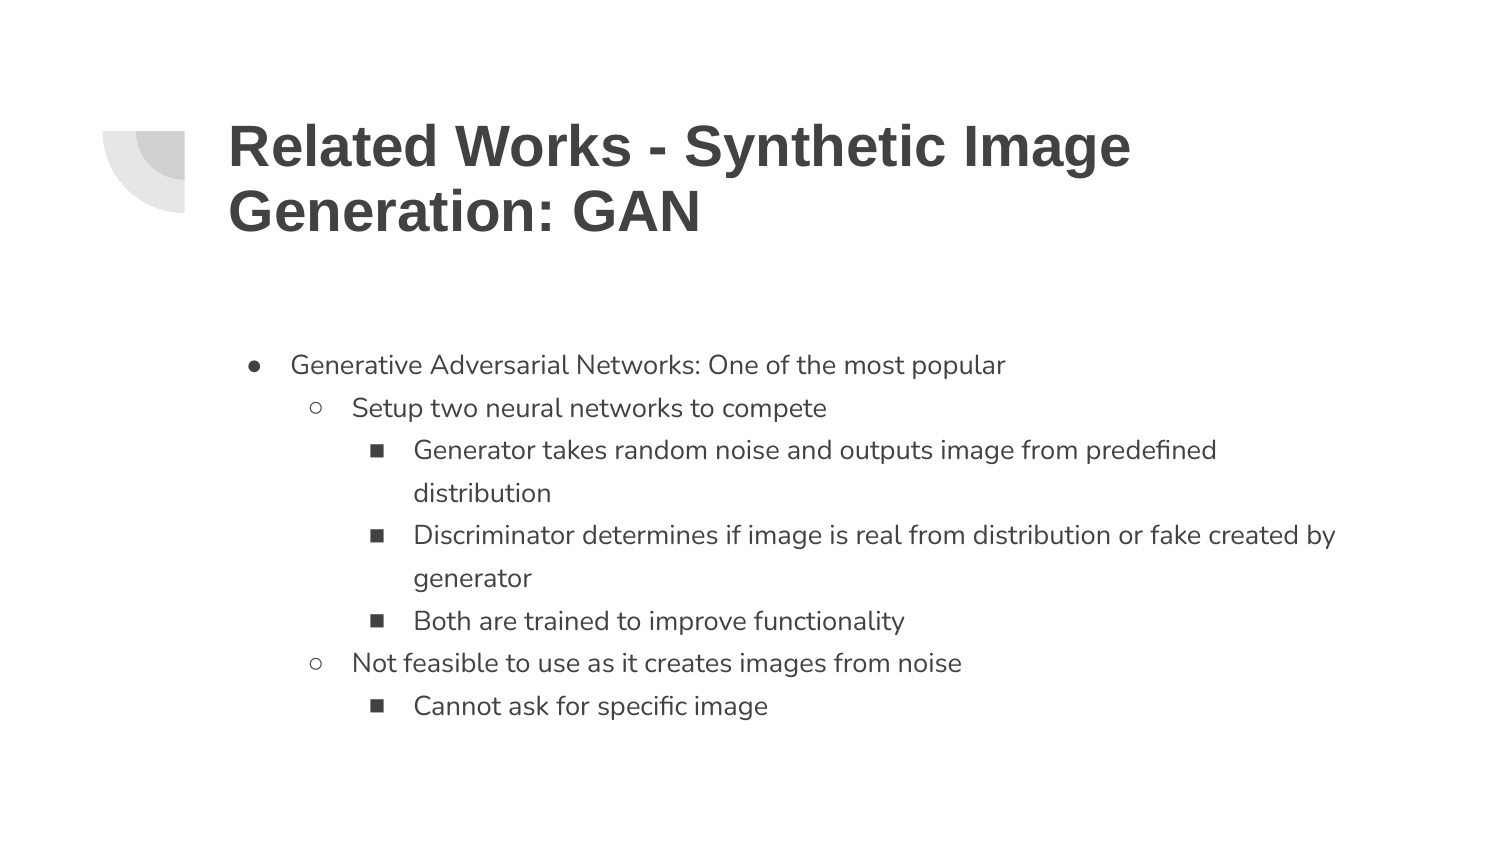

# Related Works - Synthetic Image Generation: GAN
Generative Adversarial Networks: One of the most popular
Setup two neural networks to compete
Generator takes random noise and outputs image from predefined distribution
Discriminator determines if image is real from distribution or fake created by generator
Both are trained to improve functionality
Not feasible to use as it creates images from noise
Cannot ask for specific image